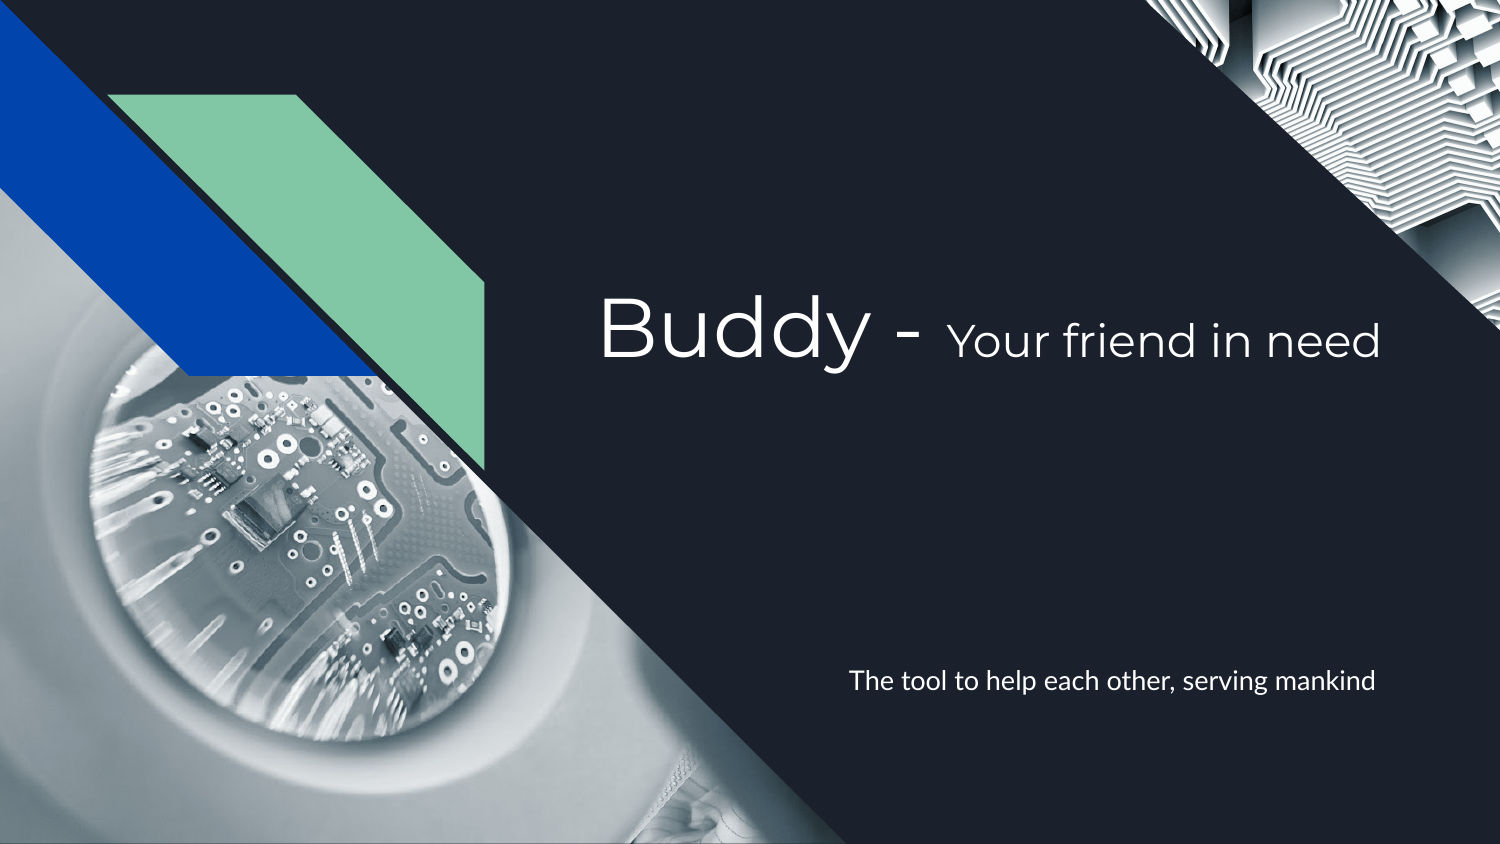

# Buddy - Your friend in need
The tool to help each other, serving mankind